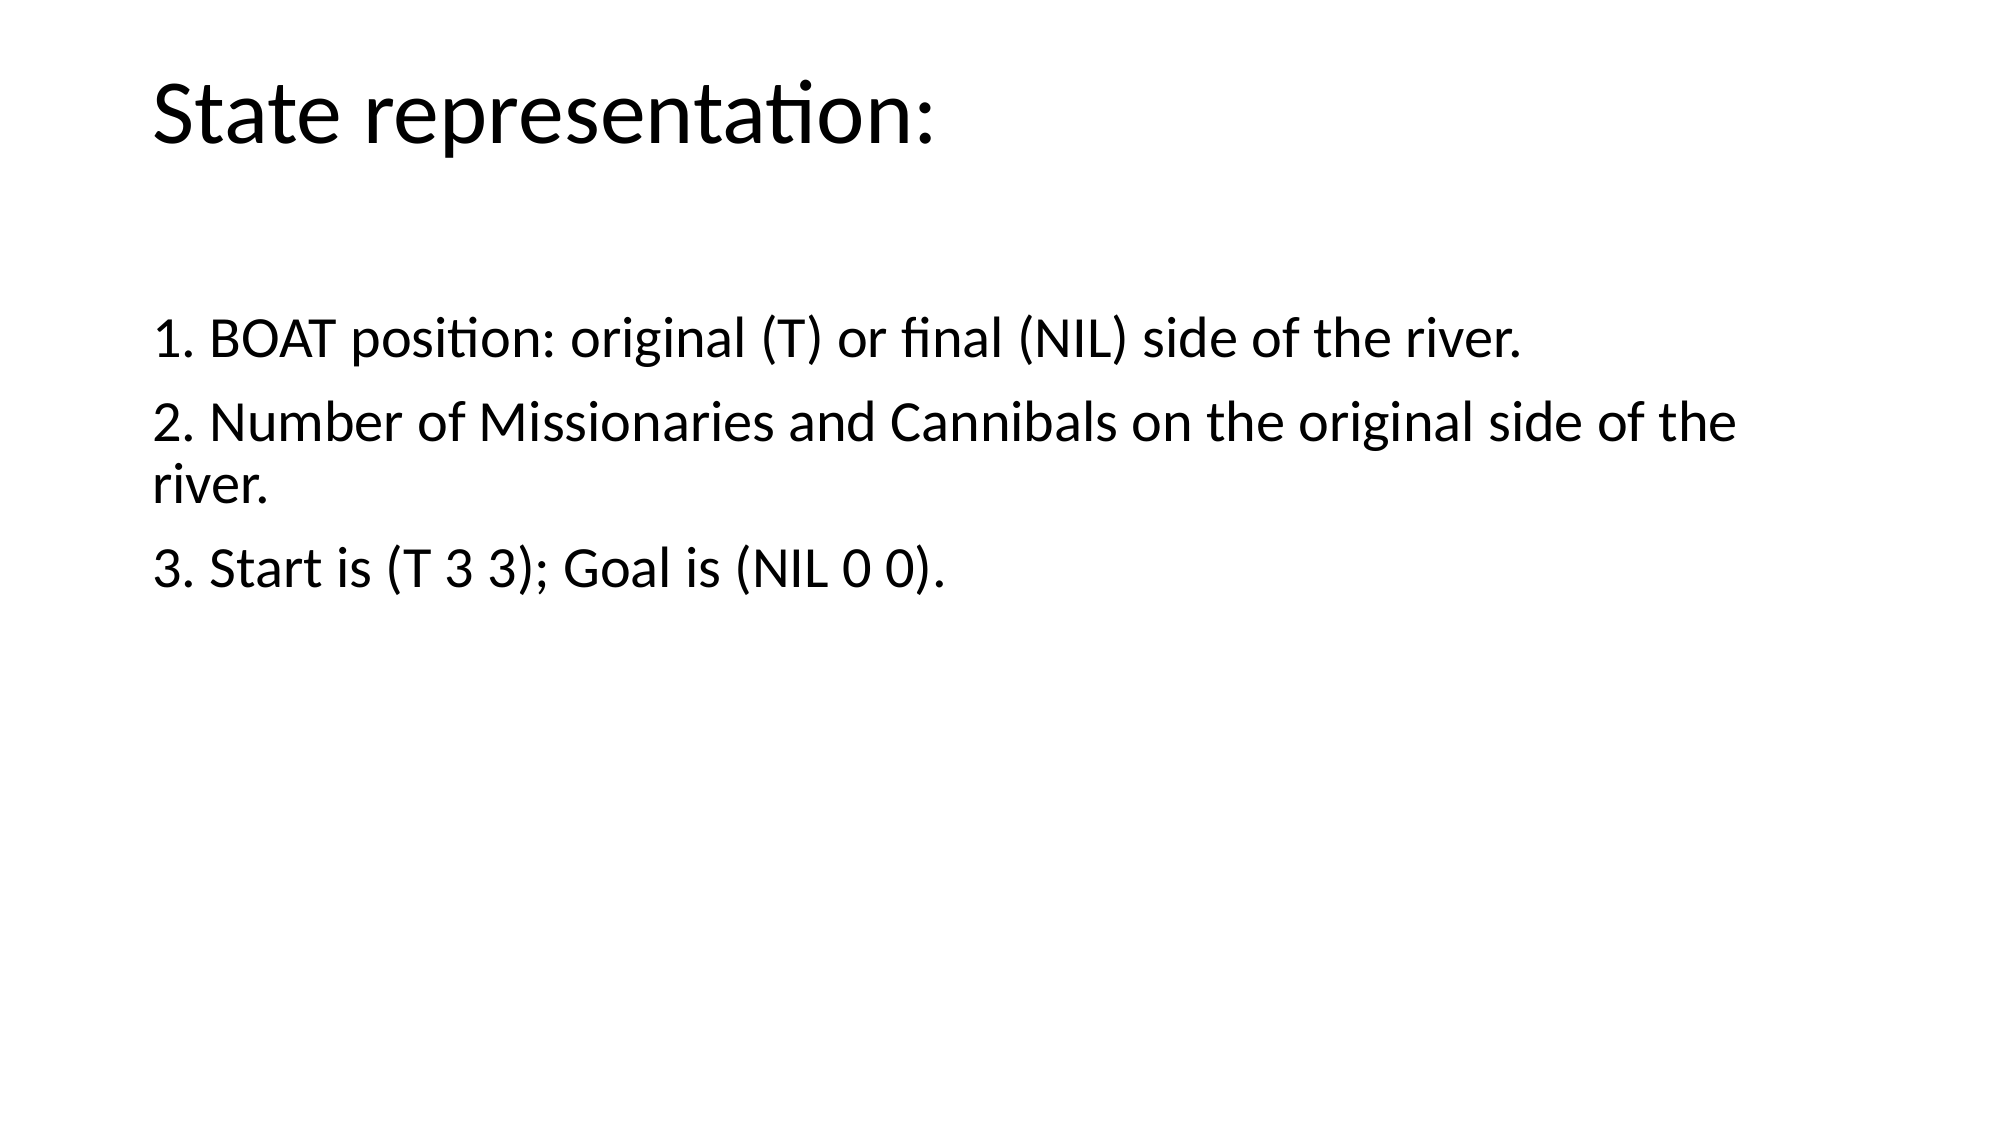

# State representation:
1. BOAT position: original (T) or final (NIL) side of the river.
2. Number of Missionaries and Cannibals on the original side of the river.
3. Start is (T 3 3); Goal is (NIL 0 0).